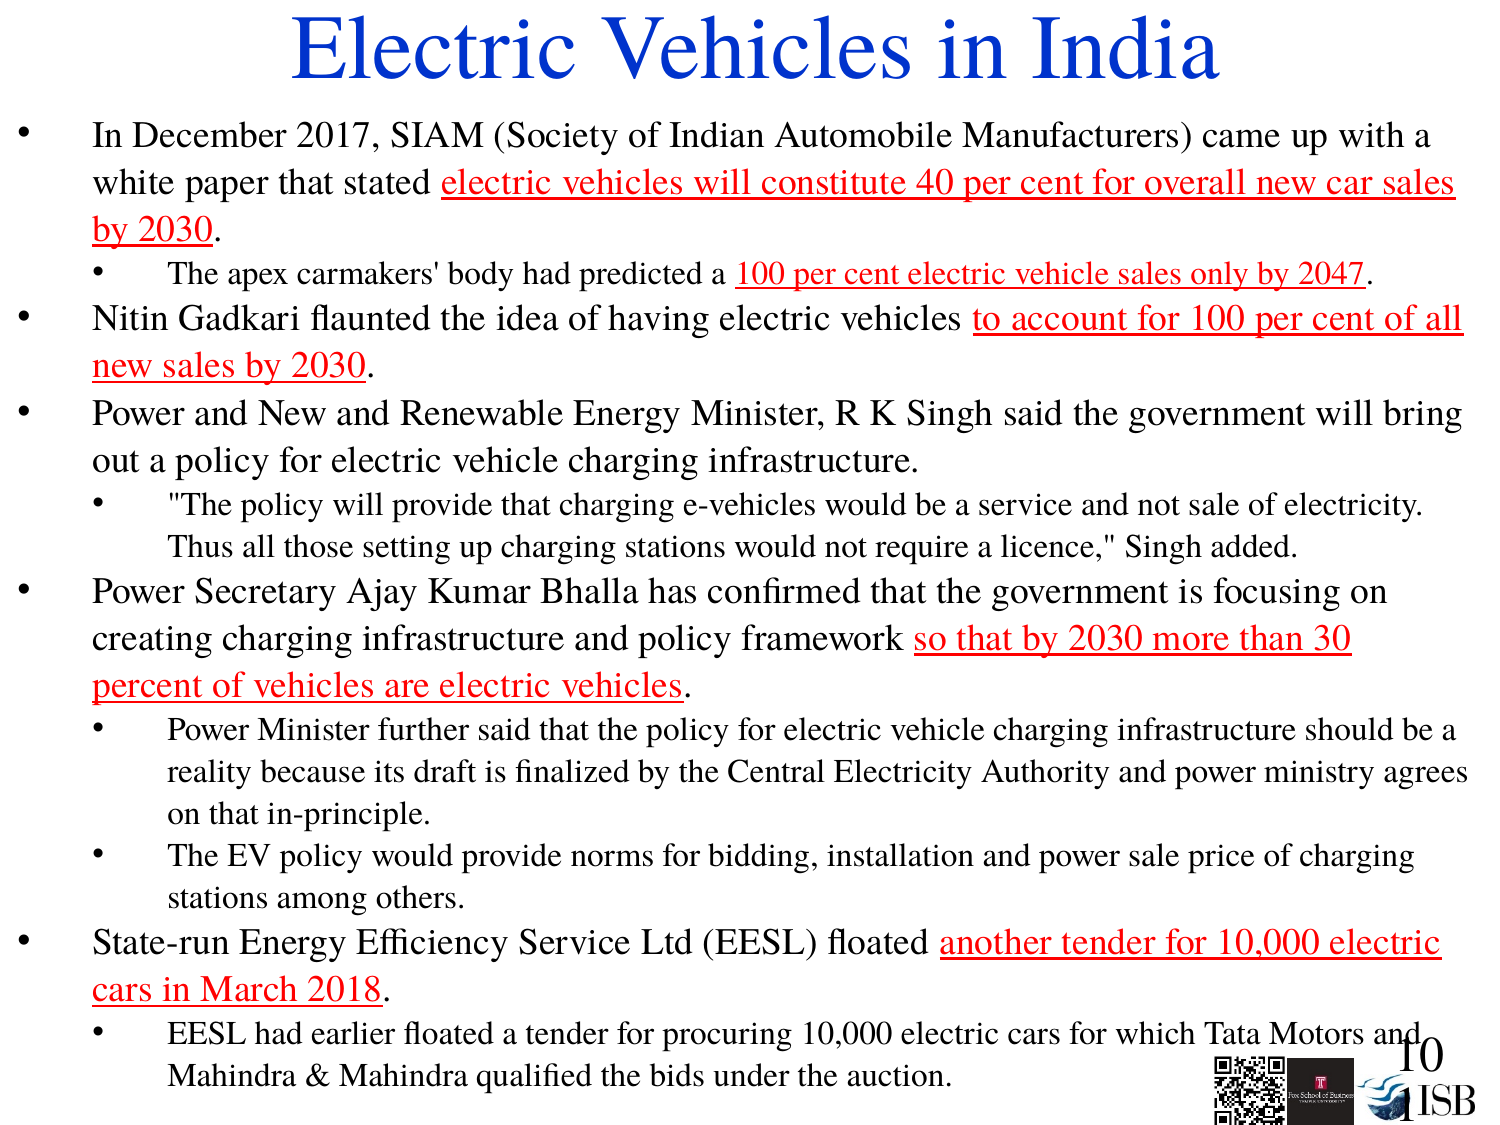

Electric Vehicles in India
In December 2017, SIAM (Society of Indian Automobile Manufacturers) came up with a white paper that stated electric vehicles will constitute 40 per cent for overall new car sales by 2030.
The apex carmakers' body had predicted a 100 per cent electric vehicle sales only by 2047.
Nitin Gadkari flaunted the idea of having electric vehicles to account for 100 per cent of all new sales by 2030.
Power and New and Renewable Energy Minister, R K Singh said the government will bring out a policy for electric vehicle charging infrastructure.
"The policy will provide that charging e-vehicles would be a service and not sale of electricity. Thus all those setting up charging stations would not require a licence," Singh added.
Power Secretary Ajay Kumar Bhalla has confirmed that the government is focusing on creating charging infrastructure and policy framework so that by 2030 more than 30 percent of vehicles are electric vehicles.
Power Minister further said that the policy for electric vehicle charging infrastructure should be a reality because its draft is finalized by the Central Electricity Authority and power ministry agrees on that in-principle.
The EV policy would provide norms for bidding, installation and power sale price of charging stations among others.
State-run Energy Efficiency Service Ltd (EESL) floated another tender for 10,000 electric cars in March 2018.
EESL had earlier floated a tender for procuring 10,000 electric cars for which Tata Motors and Mahindra & Mahindra qualified the bids under the auction.
101